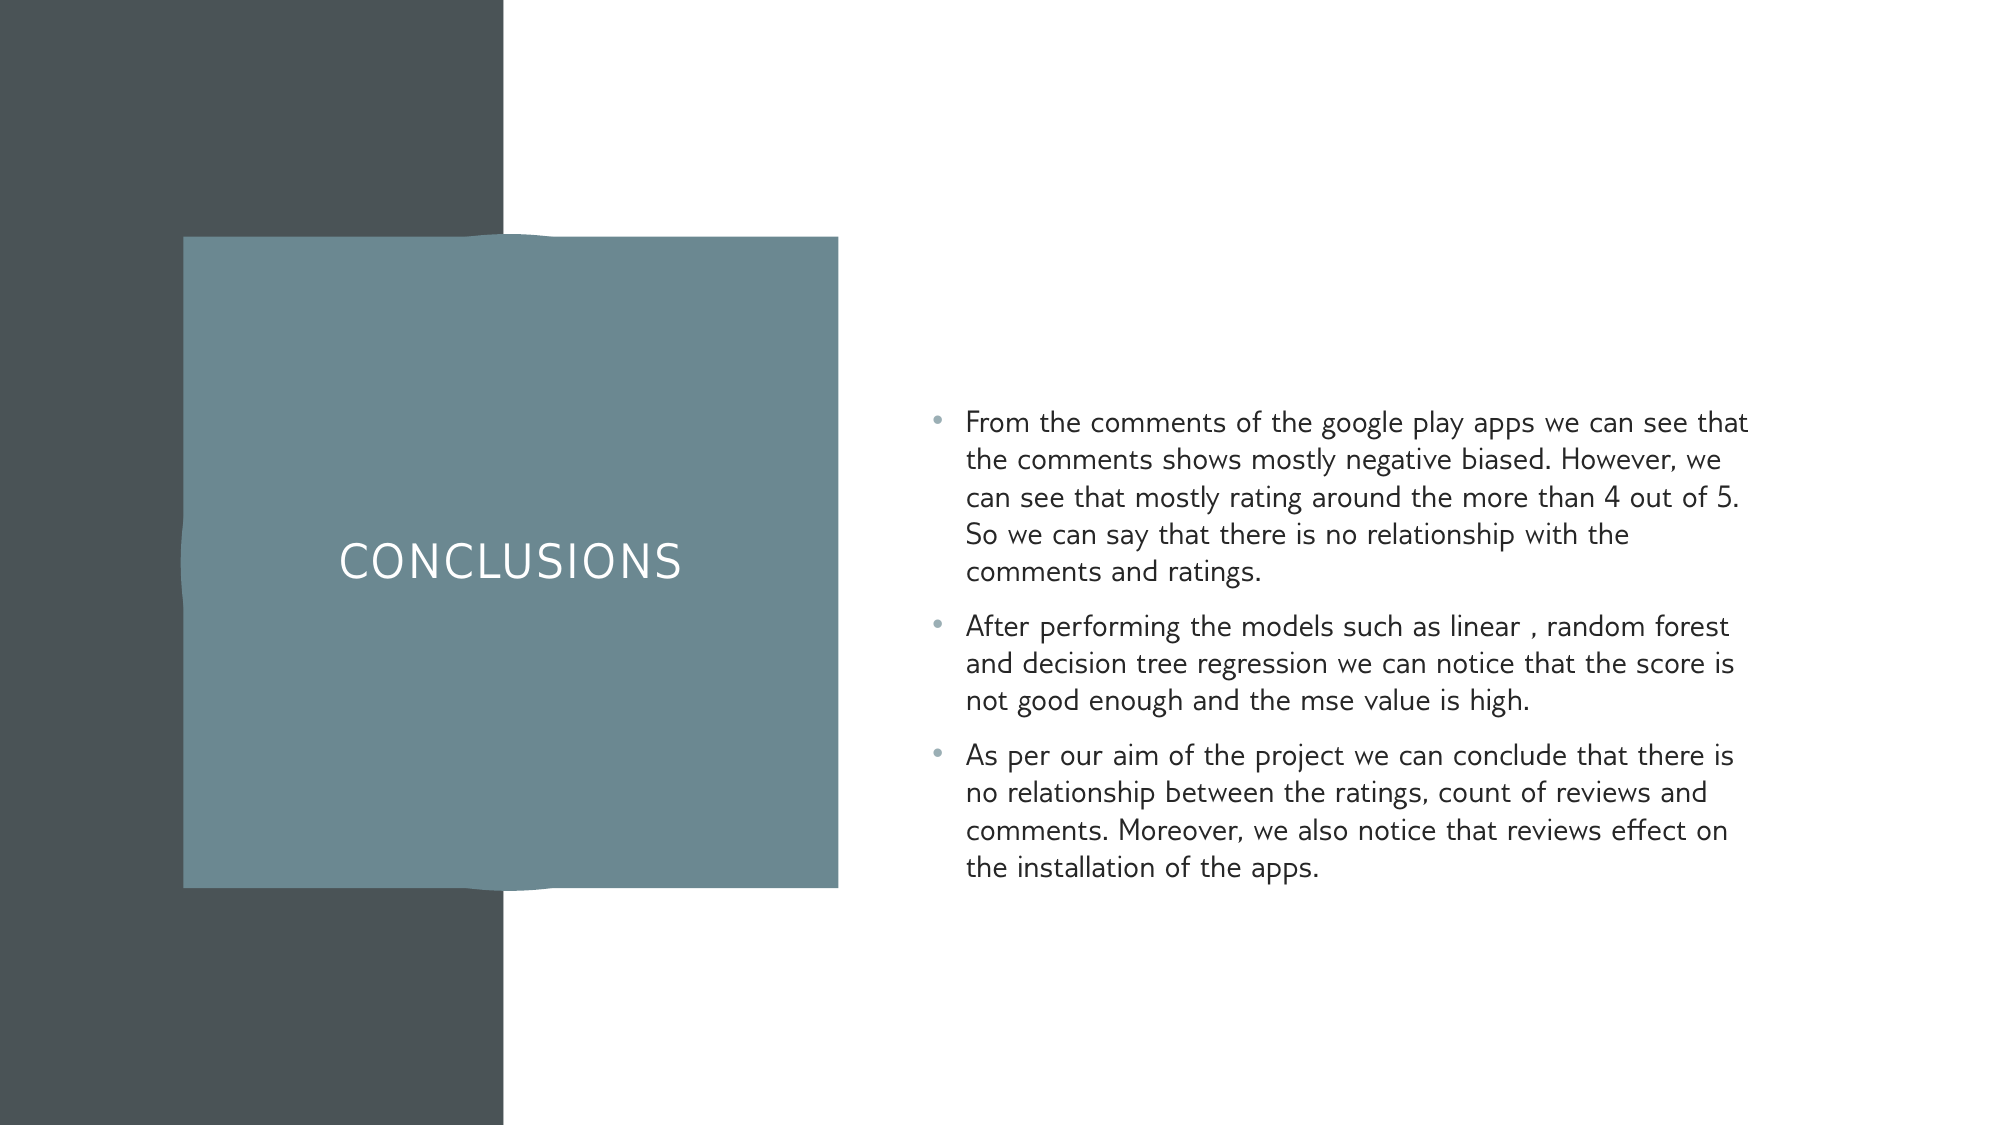

From the comments of the google play apps we can see that the comments shows mostly negative biased. However, we can see that mostly rating around the more than 4 out of 5. So we can say that there is no relationship with the comments and ratings.
After performing the models such as linear , random forest and decision tree regression we can notice that the score is not good enough and the mse value is high.
As per our aim of the project we can conclude that there is no relationship between the ratings, count of reviews and comments. Moreover, we also notice that reviews effect on the installation of the apps.

# Conclusions